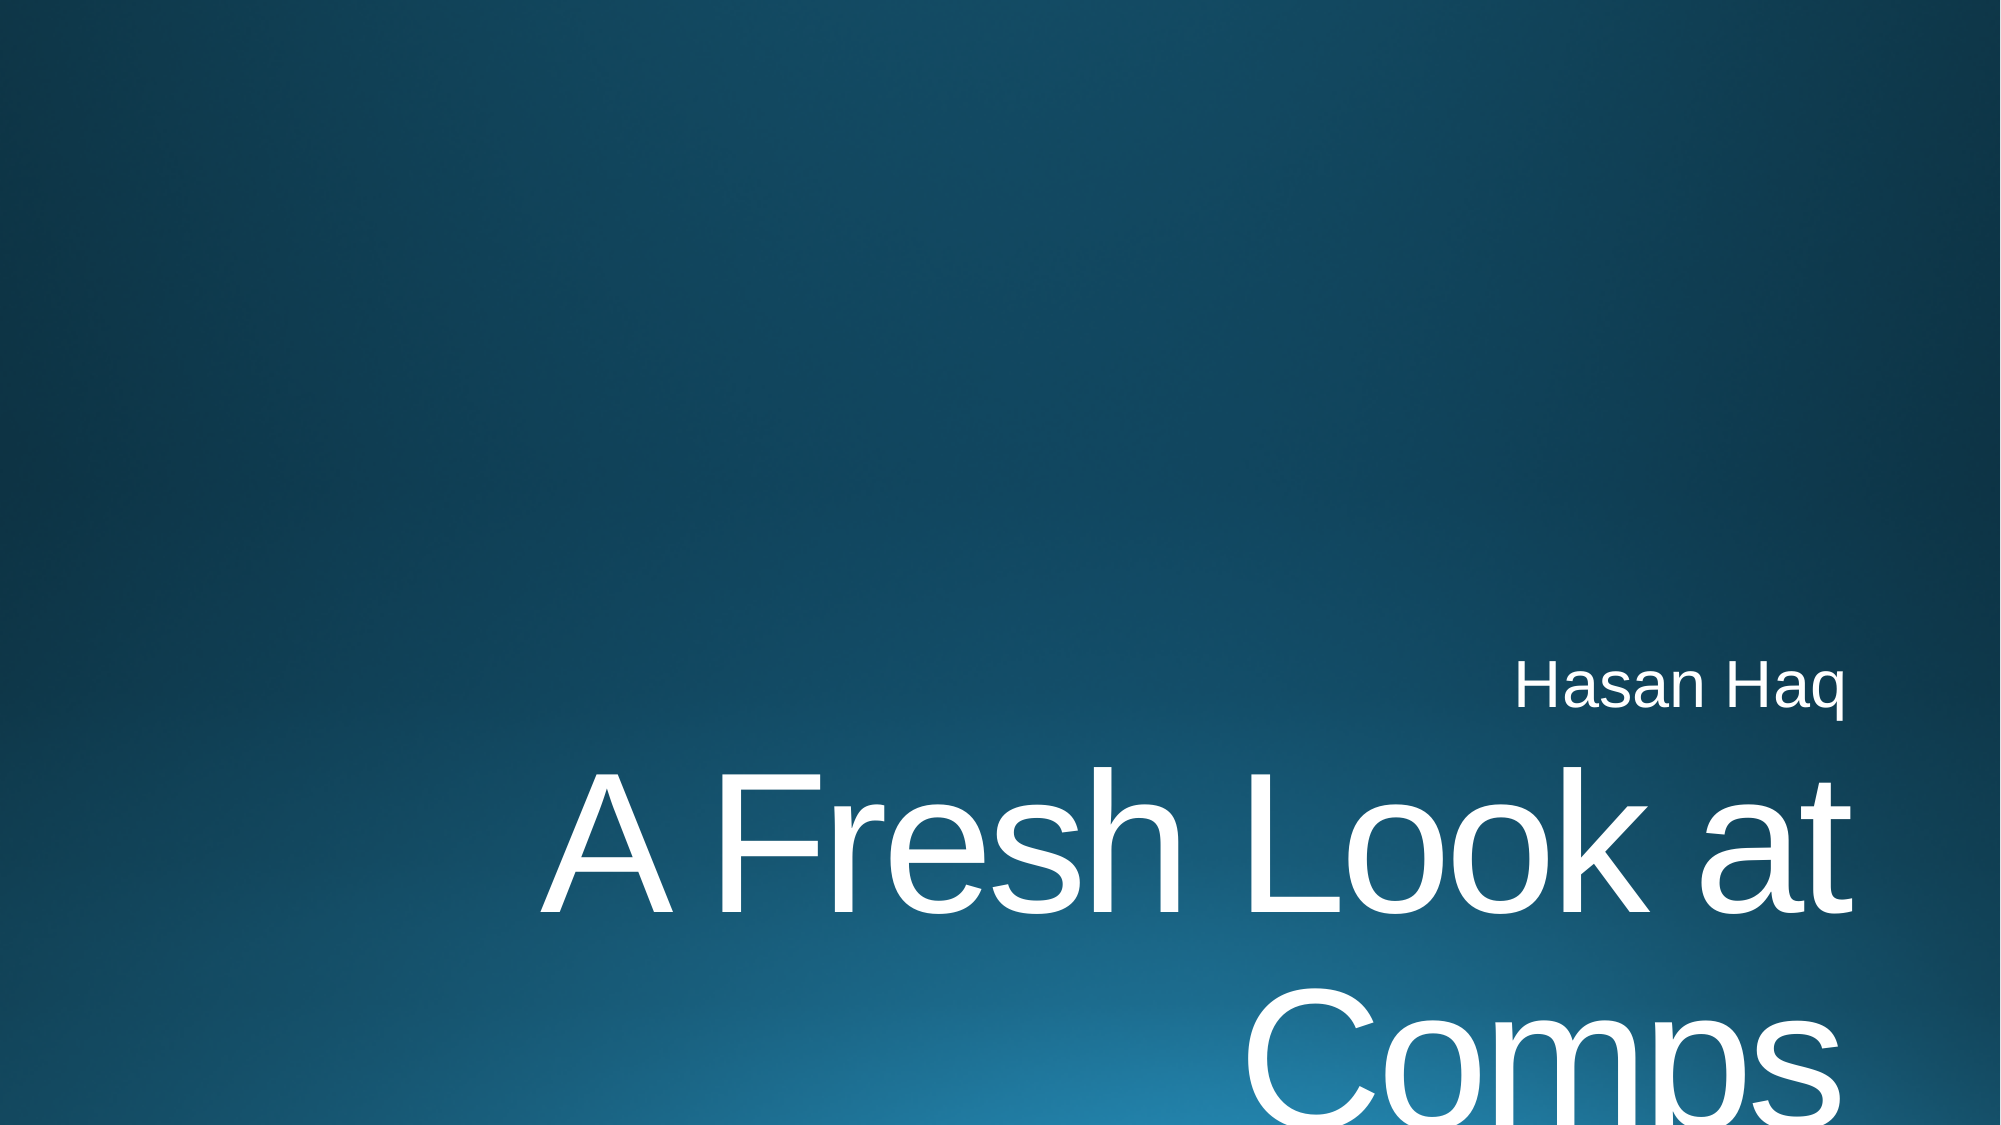

Hasan Haq
# A Fresh Look at Comps